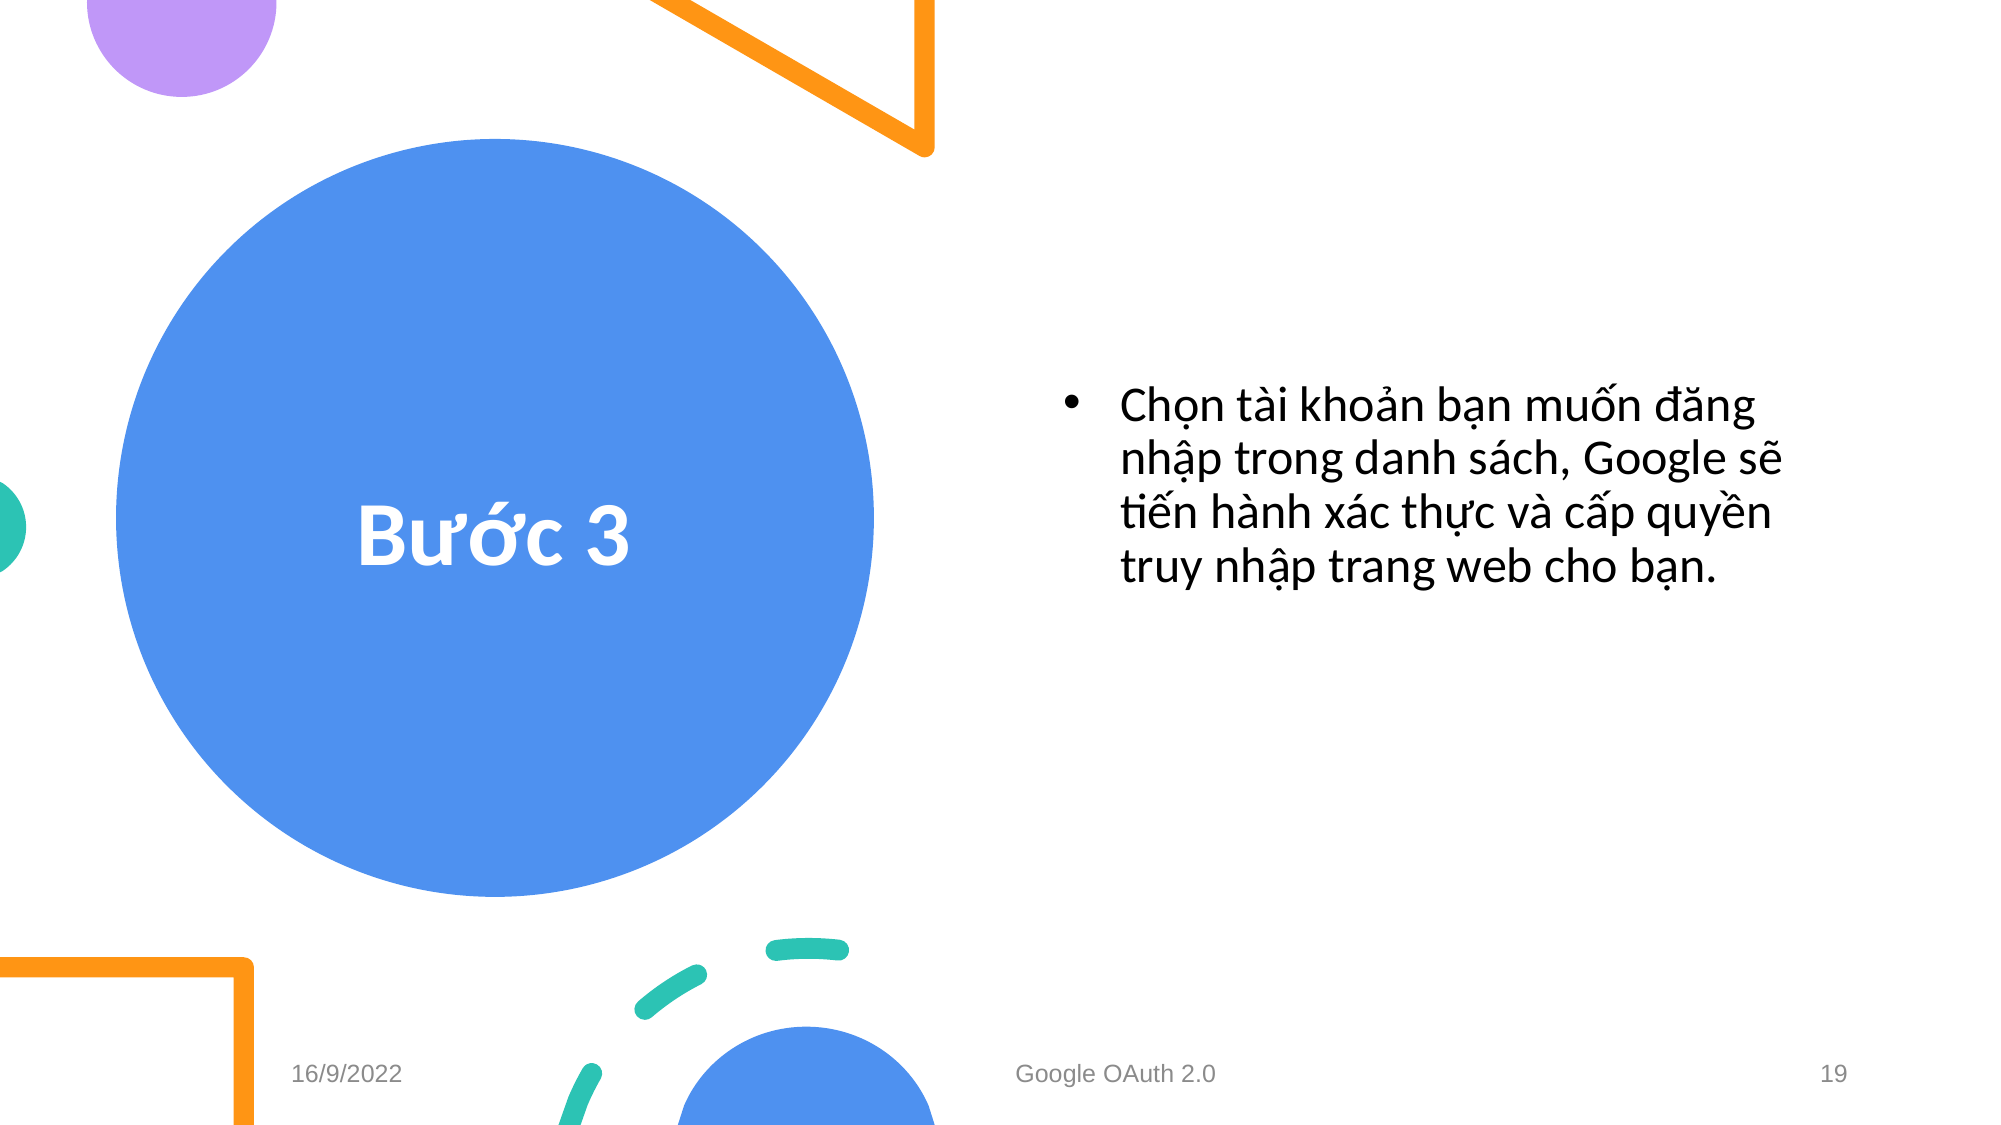

# Bước 3
Chọn tài khoản bạn muốn đăng nhập trong danh sách, Google sẽ tiến hành xác thực và cấp quyền truy nhập trang web cho bạn.
16/9/2022
Google OAuth 2.0
19